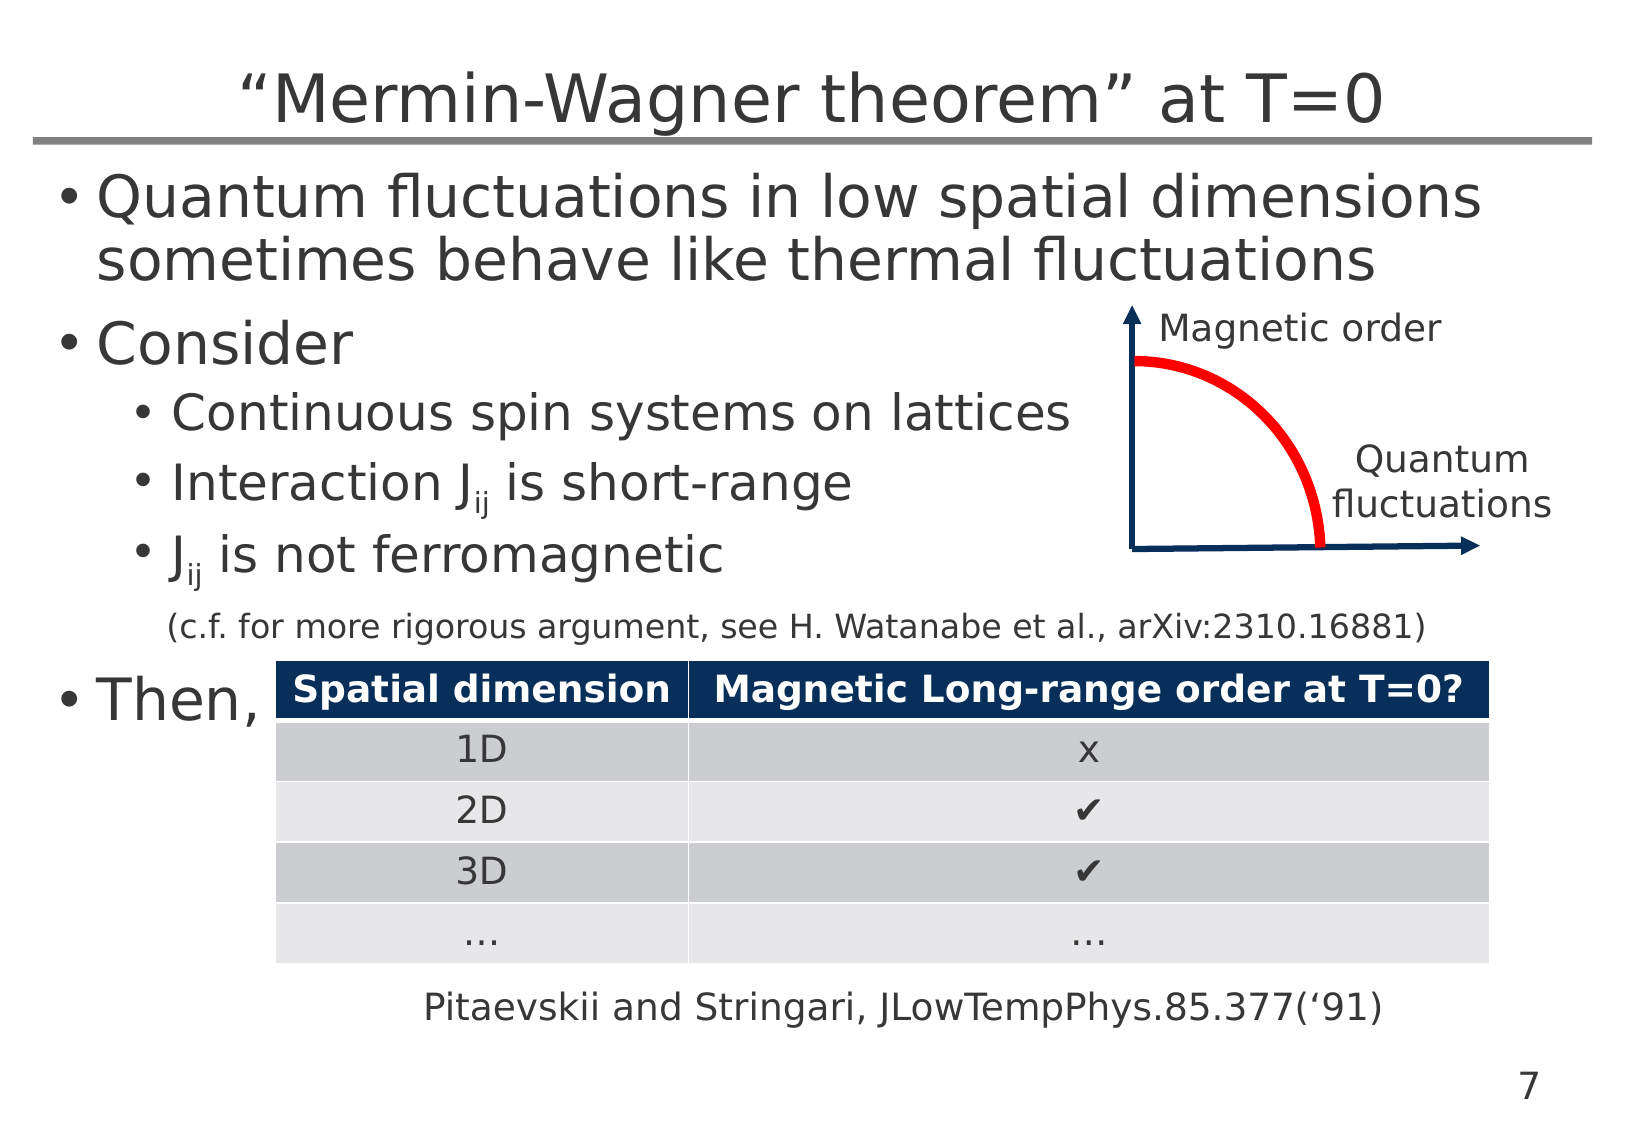

# “Mermin-Wagner theorem” at T=0
Quantum fluctuations in low spatial dimensions sometimes behave like thermal fluctuations
Consider
Continuous spin systems on lattices
Interaction Jij is short-range
Jij is not ferromagnetic
  (c.f. for more rigorous argument, see H. Watanabe et al., arXiv:2310.16881)
Then,
Magnetic order

Quantum
fluctuations
| Spatial dimension | Magnetic Long-range order at T=0? |
| --- | --- |
| 1D | x |
| 2D | ✔ |
| 3D | ✔ |
| … | … |
Pitaevskii and Stringari, JLowTempPhys.85.377(‘91)
7